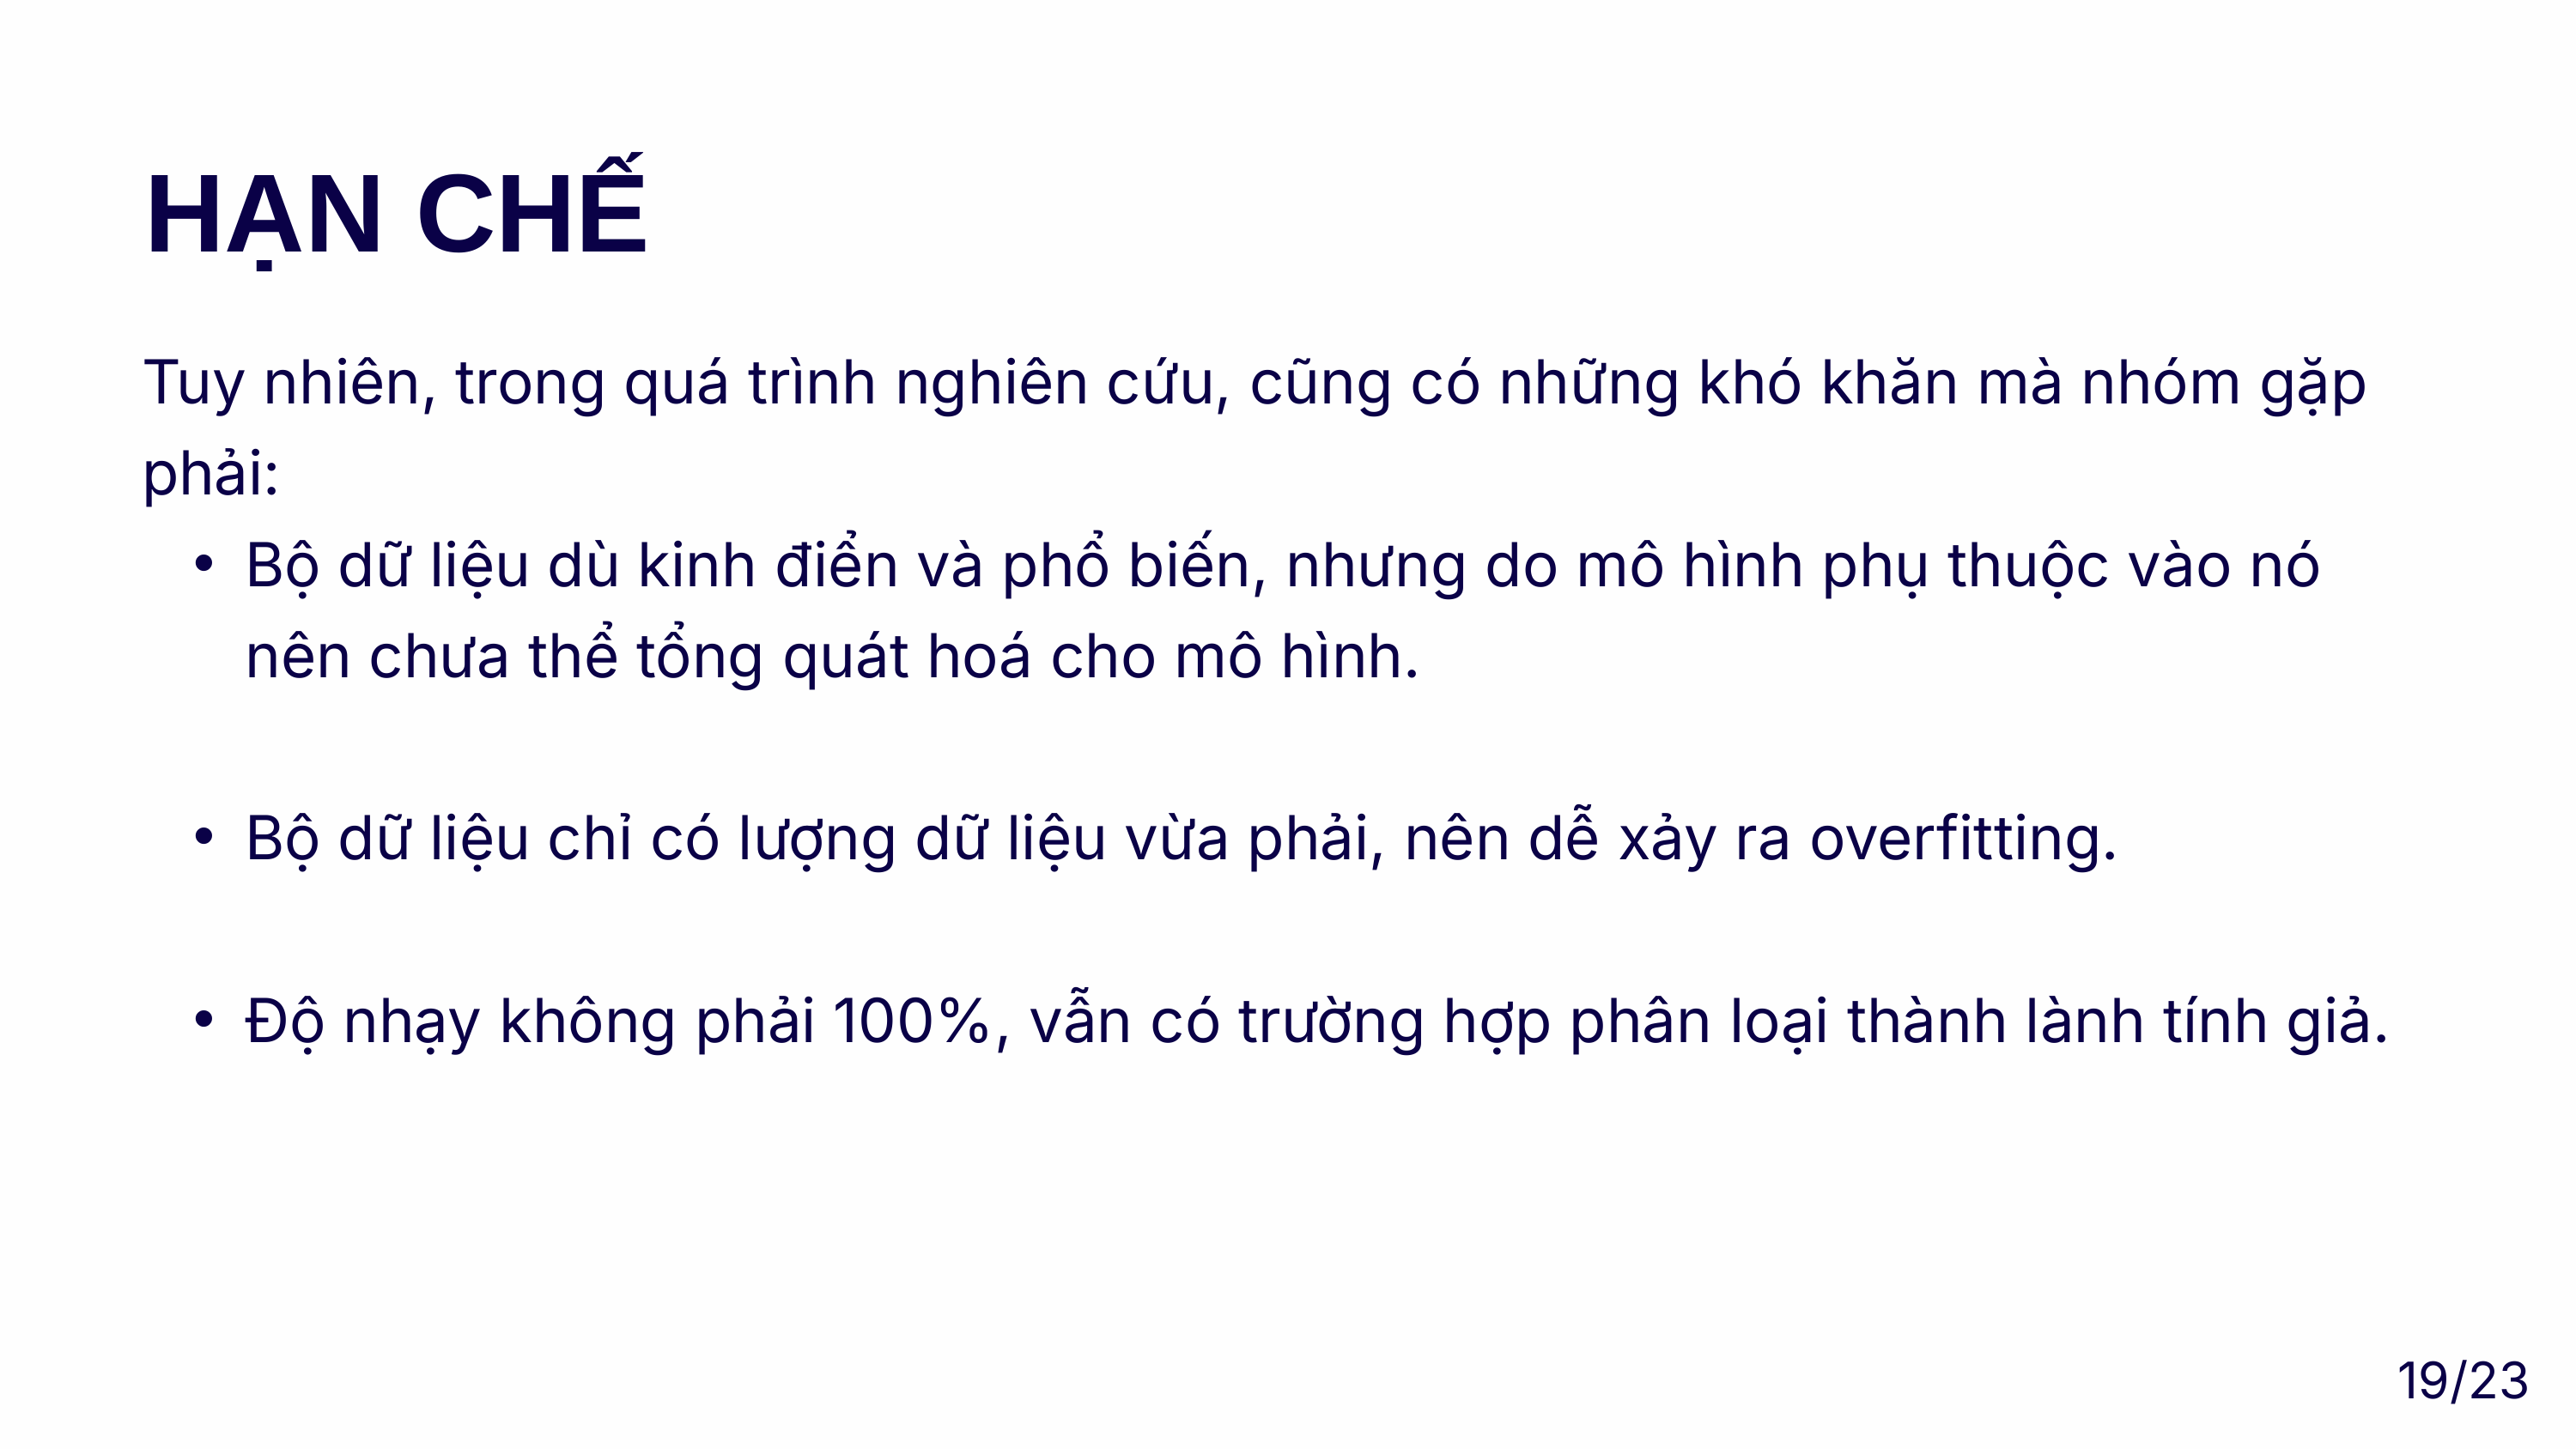

HẠN CHẾ
Tuy nhiên, trong quá trình nghiên cứu, cũng có những khó khăn mà nhóm gặp phải:
Bộ dữ liệu dù kinh điển và phổ biến, nhưng do mô hình phụ thuộc vào nó nên chưa thể tổng quát hoá cho mô hình.

Bộ dữ liệu chỉ có lượng dữ liệu vừa phải, nên dễ xảy ra overfitting.

Độ nhạy không phải 100%, vẫn có trường hợp phân loại thành lành tính giả.

19/23